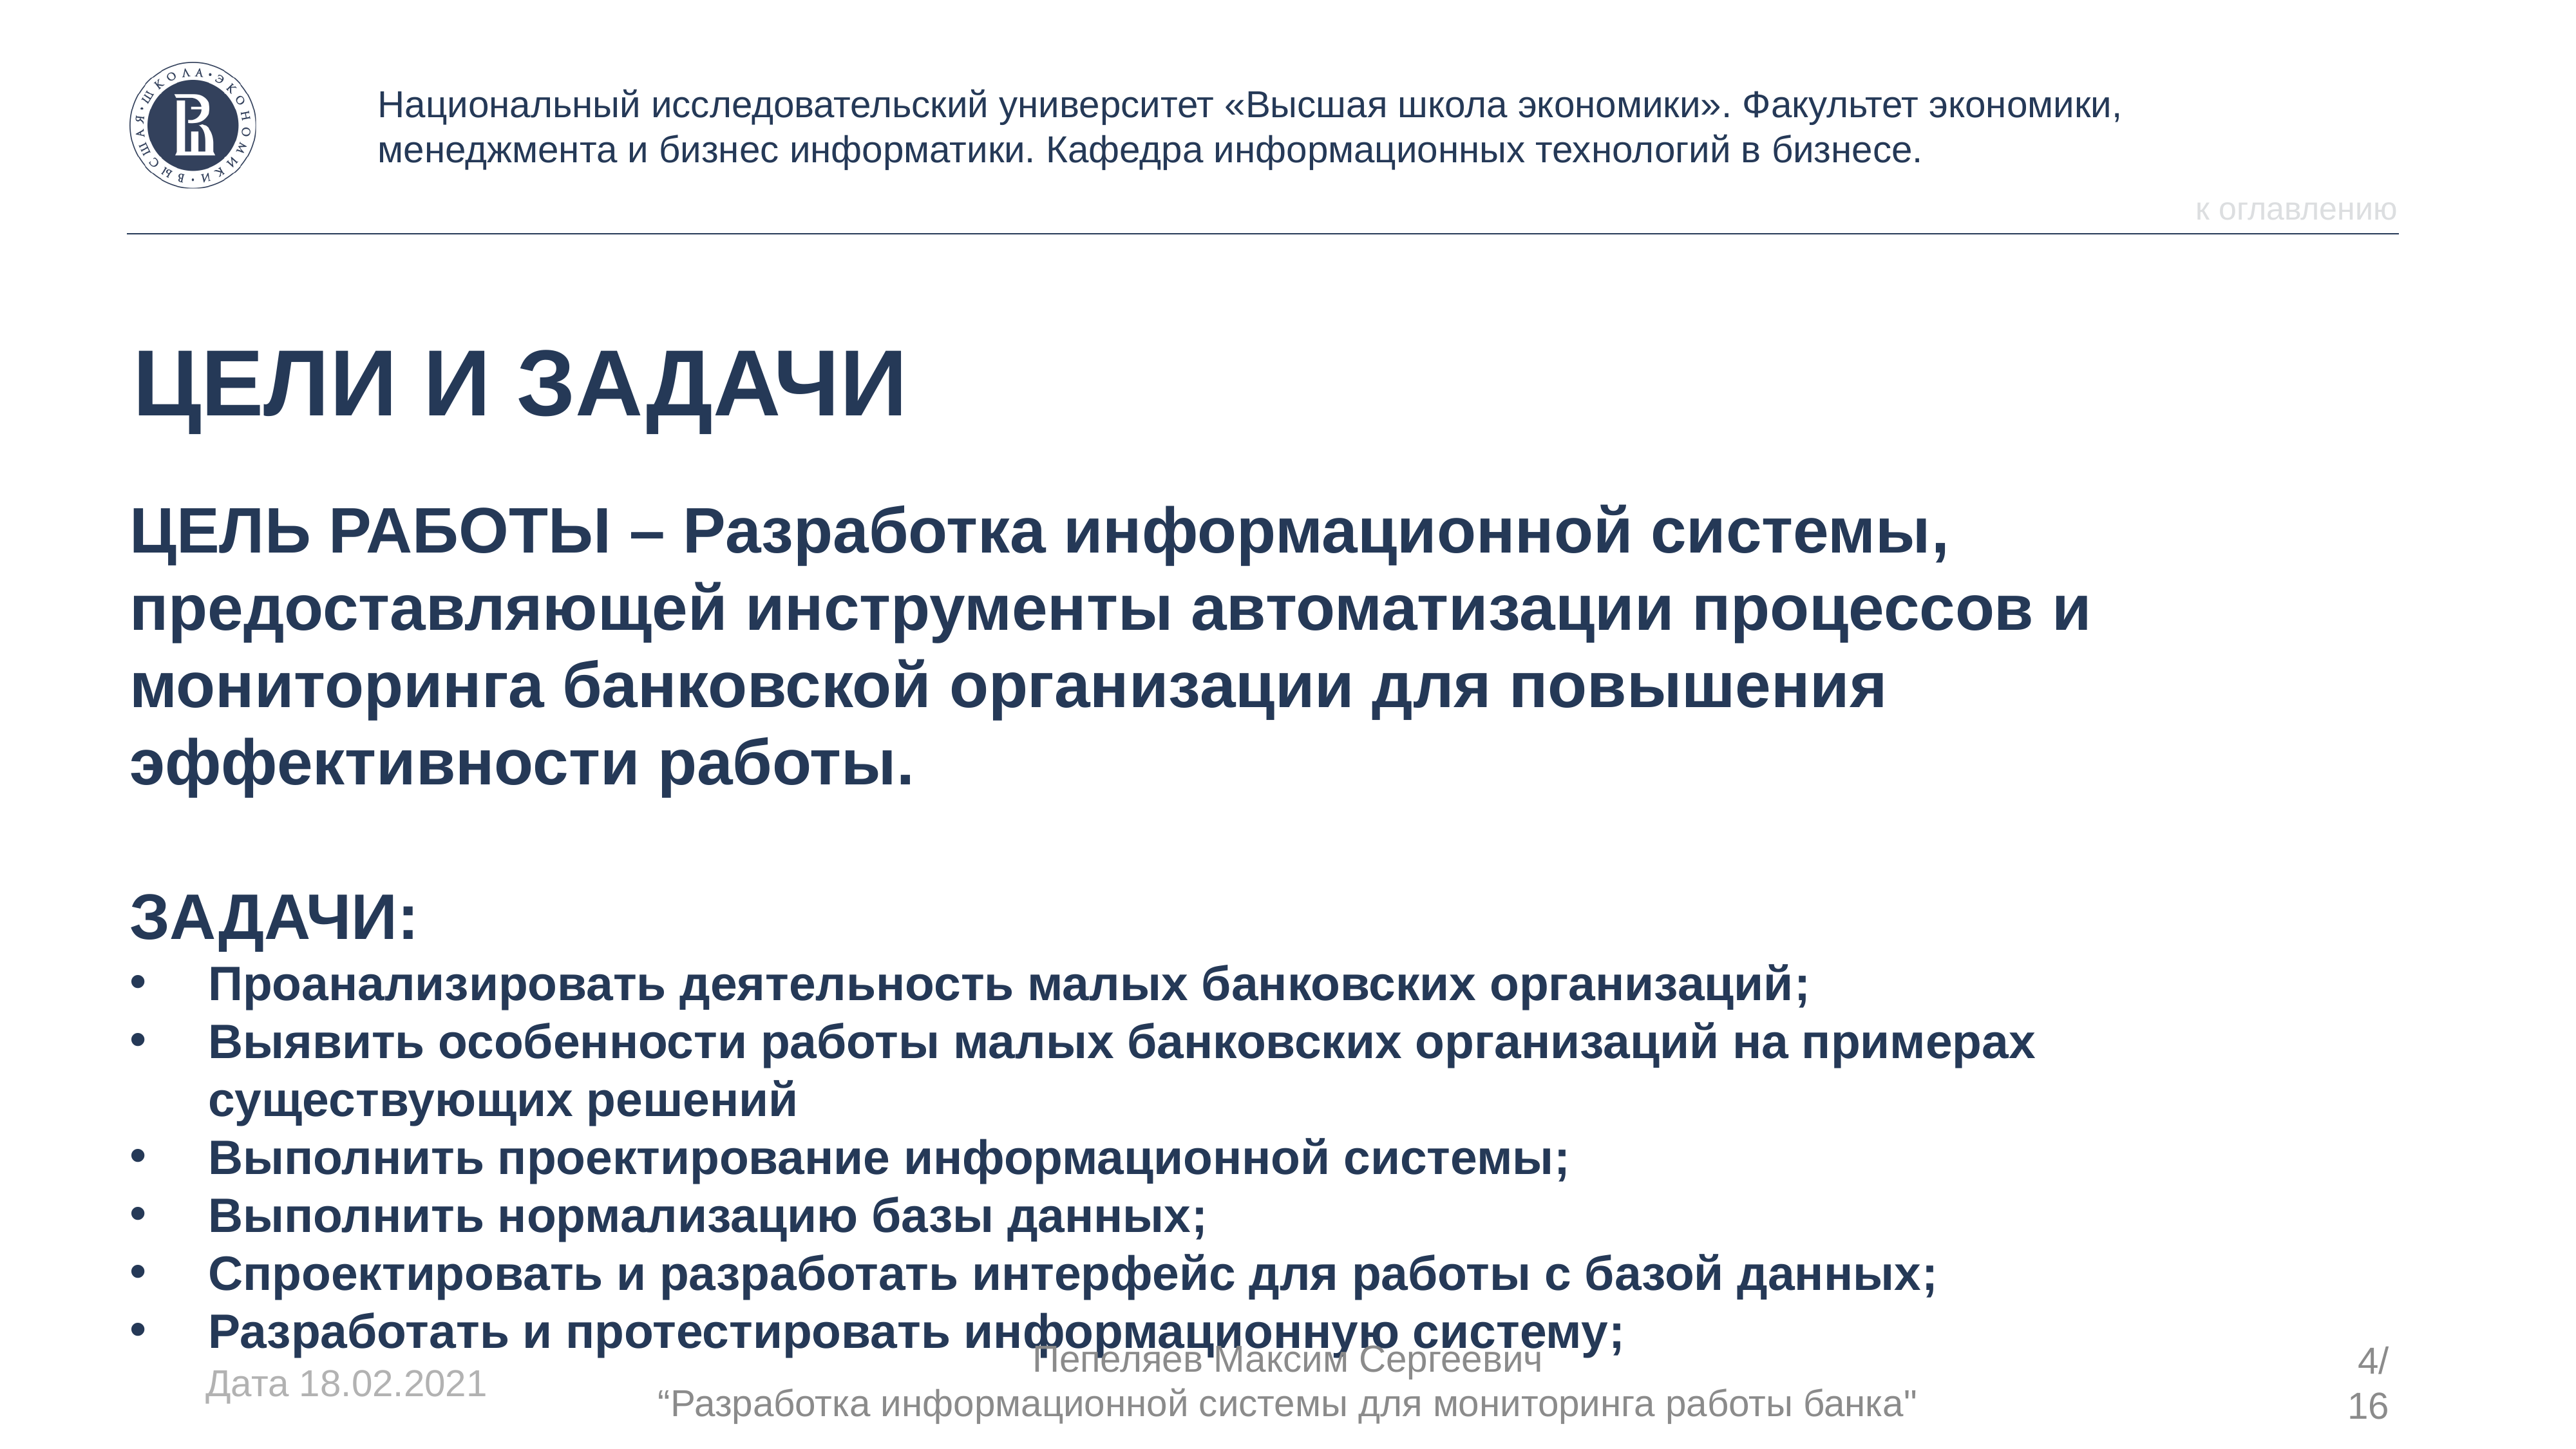

к оглавлению
Цели и задачи
ЦЕЛЬ РАБОТЫ – Разработка информационной системы, предоставляющей инструменты автоматизации процессов и мониторинга банковской организации для повышения эффективности работы.

ЗАДАЧИ:
Проанализировать деятельность малых банковских организаций;
Выявить особенности работы малых банковских организаций на примерах существующих решений
Выполнить проектирование информационной системы;
Выполнить нормализацию базы данных;
Спроектировать и разработать интерфейс для работы с базой данных;
Разработать и протестировать информационную систему;
Пепеляев Максим Сергеевич
“Разработка информационной системы для мониторинга работы банка"
Дата 18.02.2021
4/16